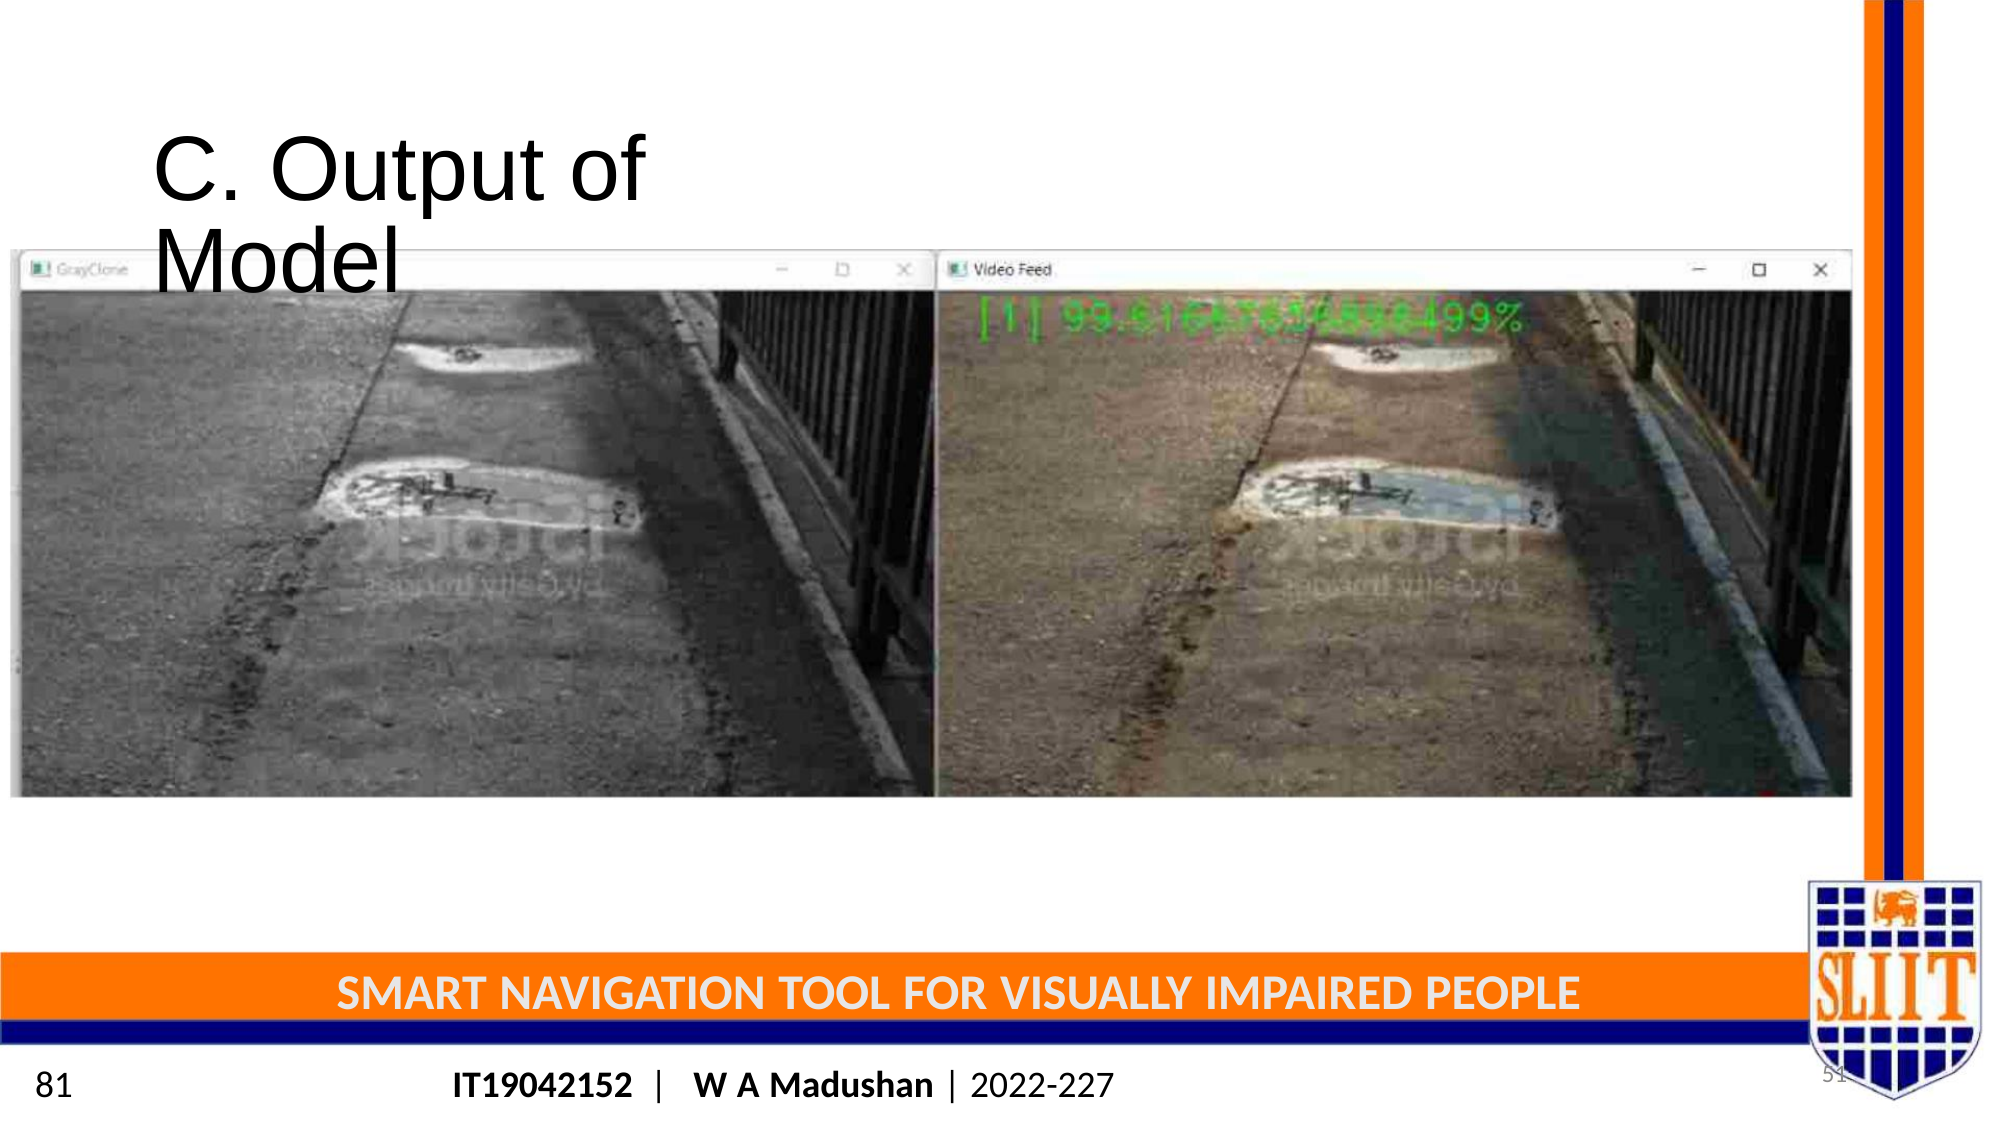

C. Output of Model
SMART NAVIGATION TOOL FOR VISUALLY IMPAIRED PEOPLE
51
81
IT19042152 | W A Madushan | 2022-227